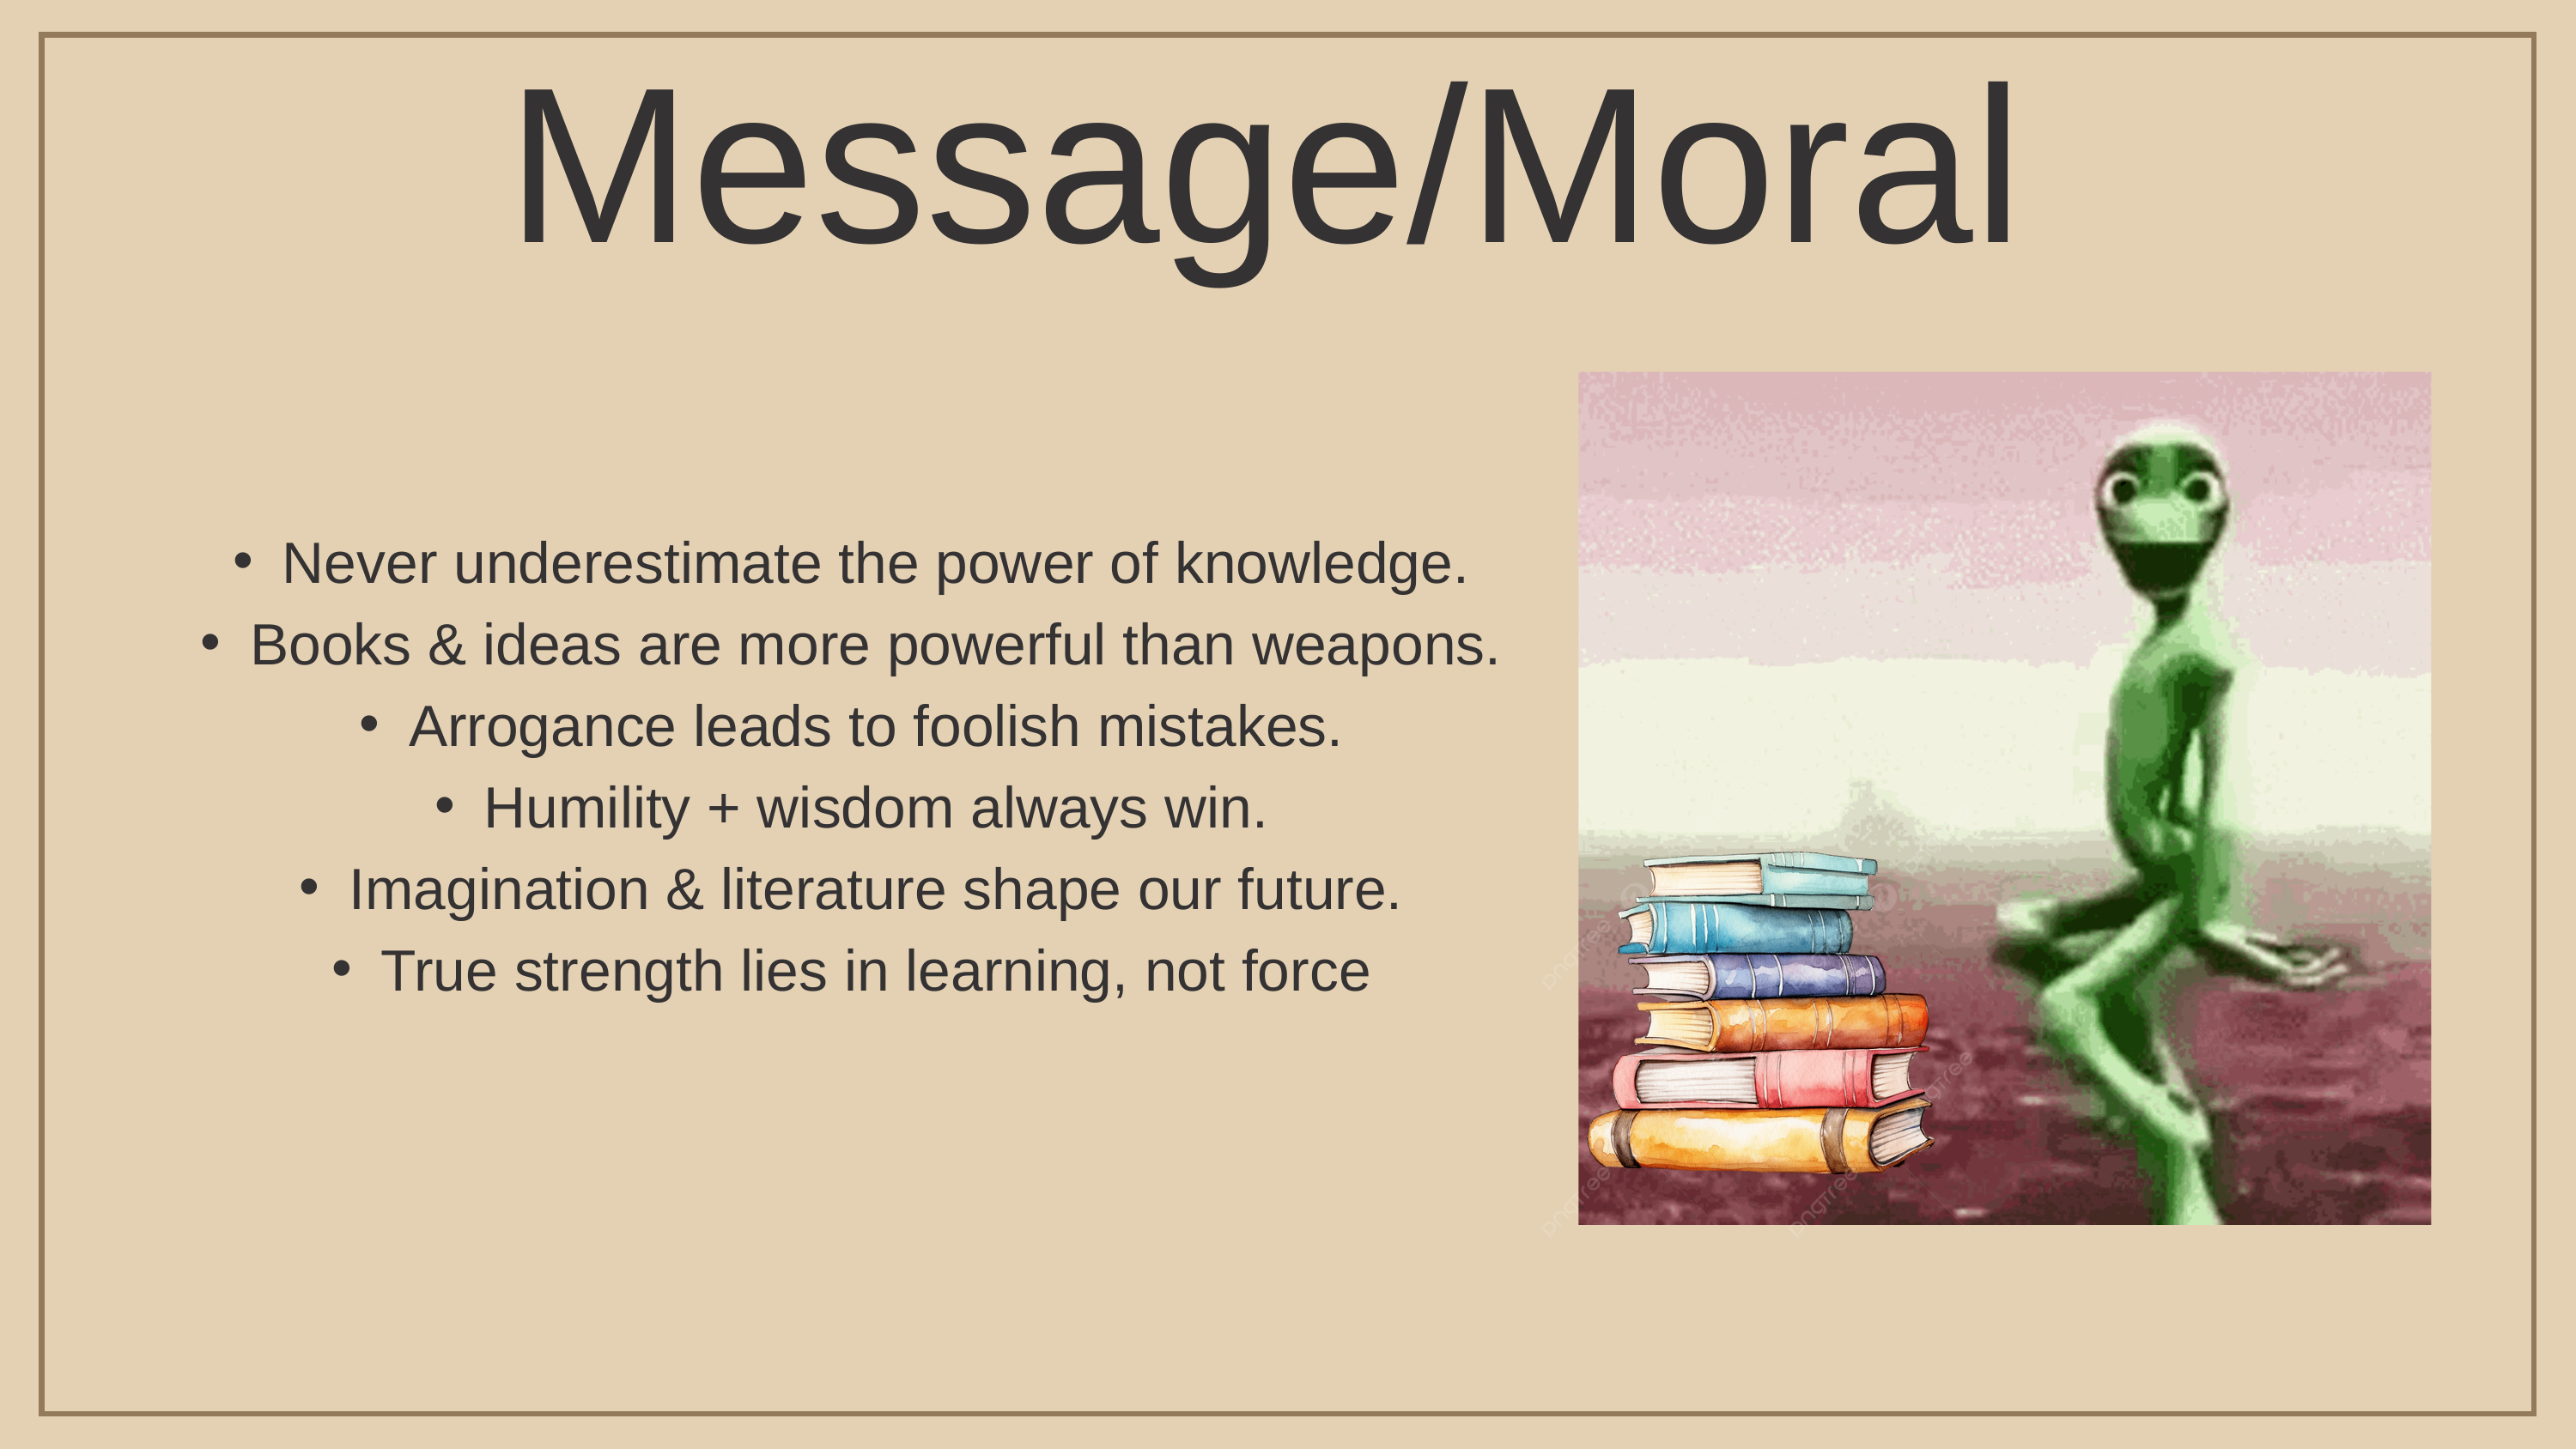

Message/Moral

Never underestimate the power of knowledge.
Books & ideas are more powerful than weapons.
Arrogance leads to foolish mistakes.
Humility + wisdom always win.
Imagination & literature shape our future.
True strength lies in learning, not force